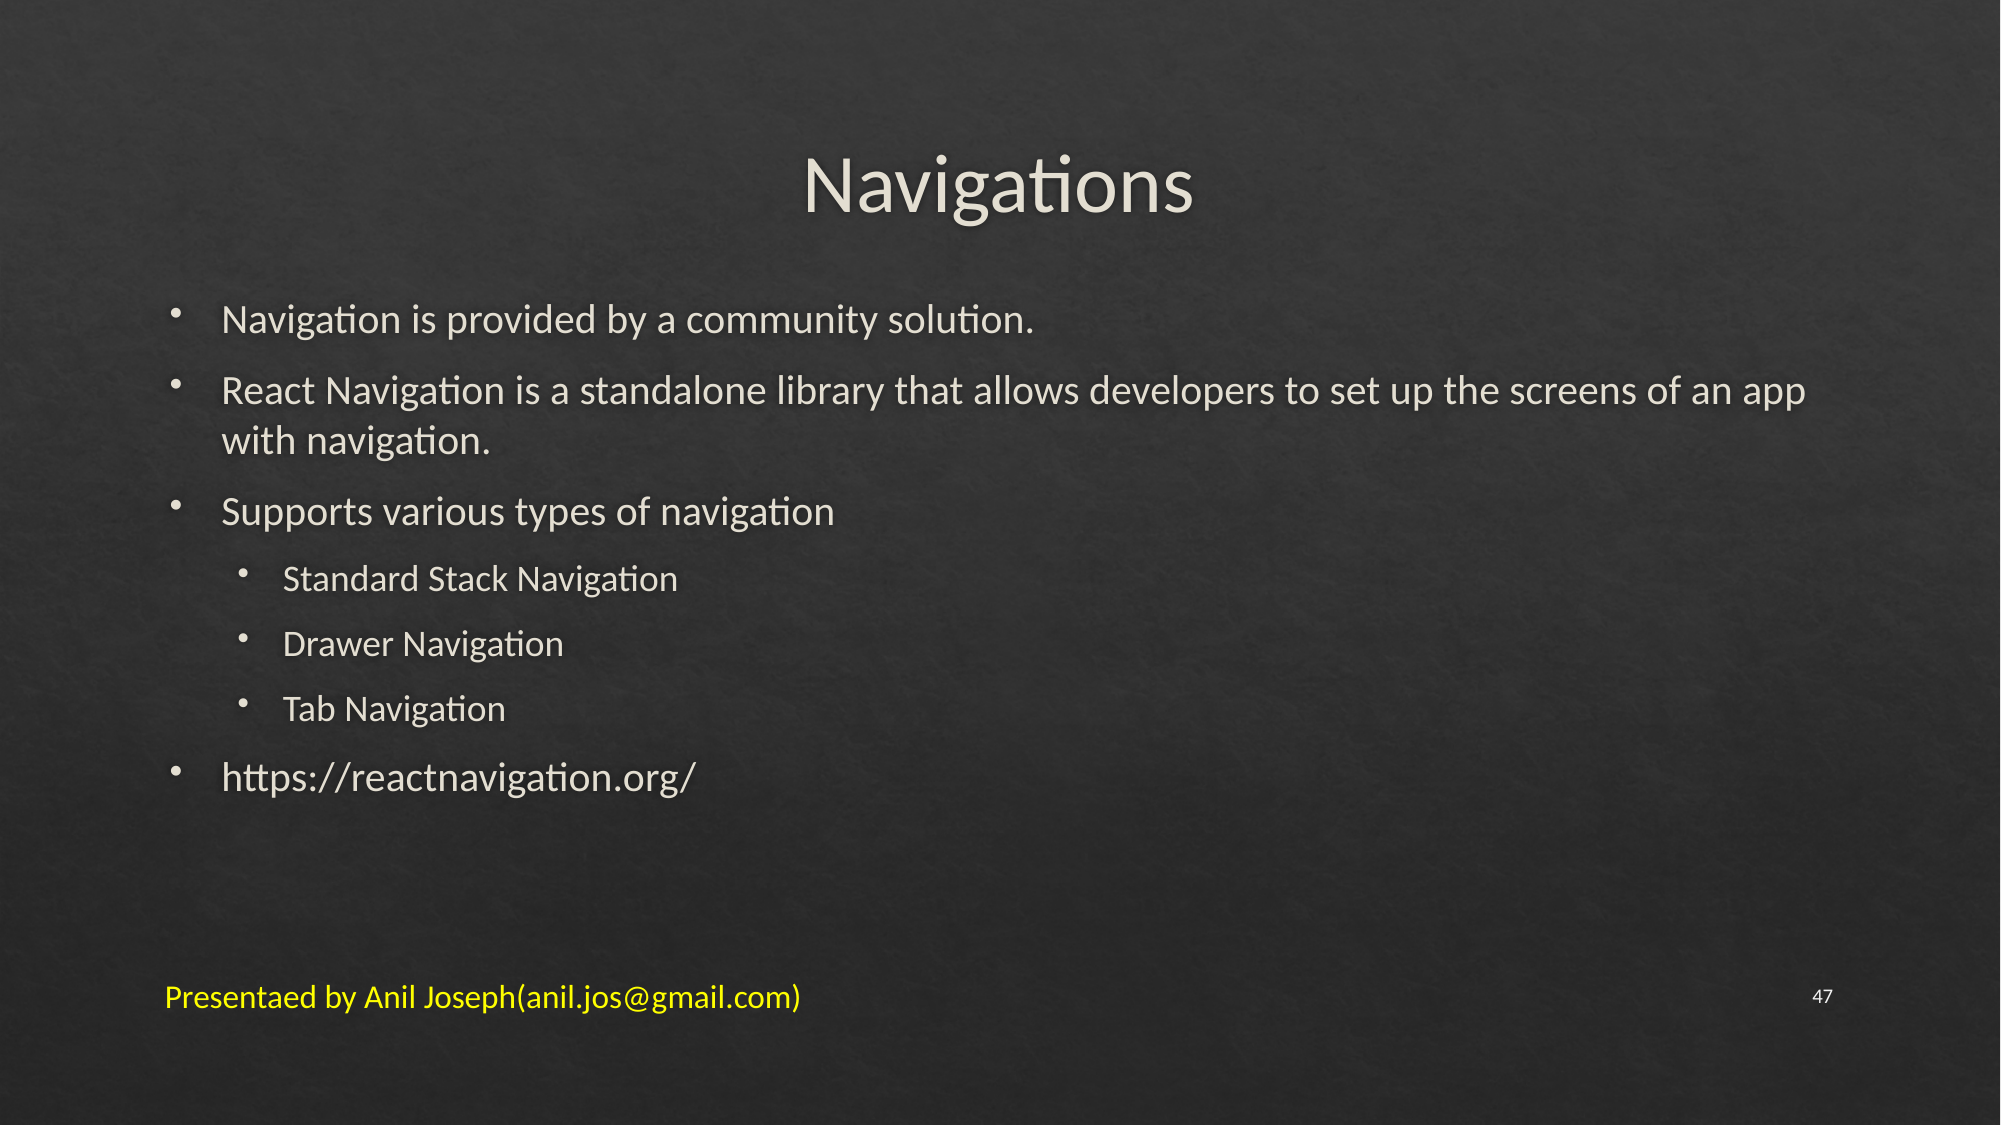

# Navigations
Navigation is provided by a community solution.
React Navigation is a standalone library that allows developers to set up the screens of an app with navigation.
Supports various types of navigation
Standard Stack Navigation
Drawer Navigation
Tab Navigation
https://reactnavigation.org/

Presentaed by Anil Joseph(anil.jos@gmail.com)
47